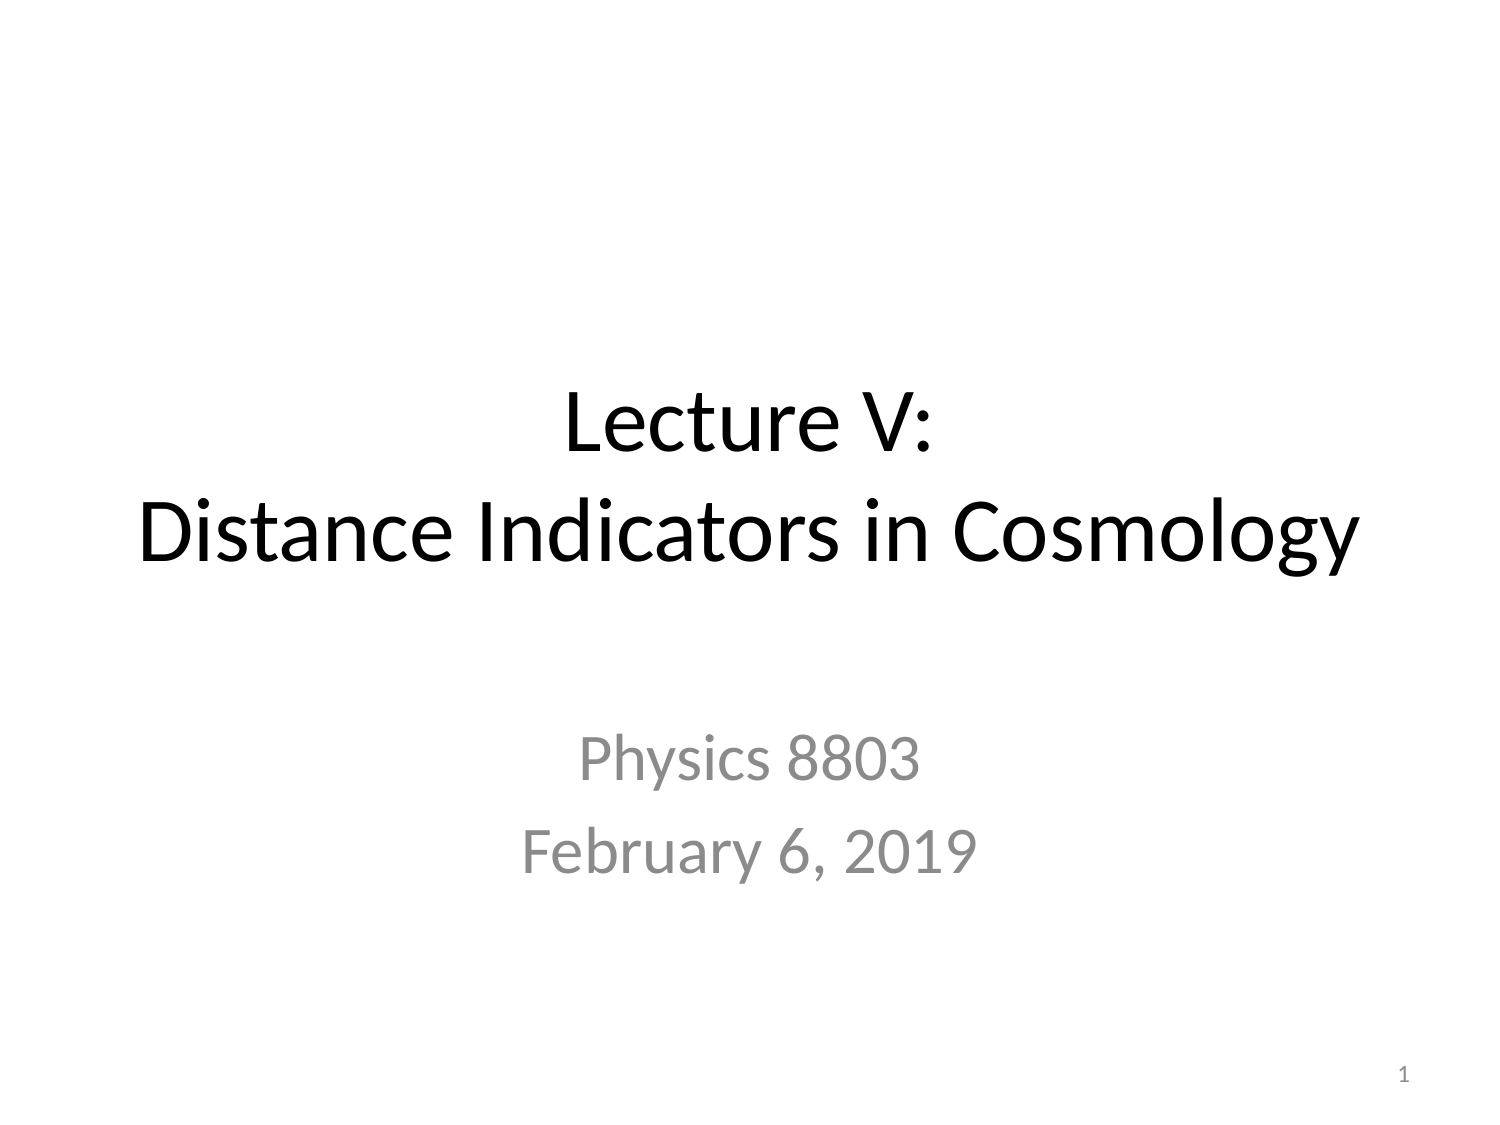

# Lecture V: Distance Indicators in Cosmology
Physics 8803
February 6, 2019
1